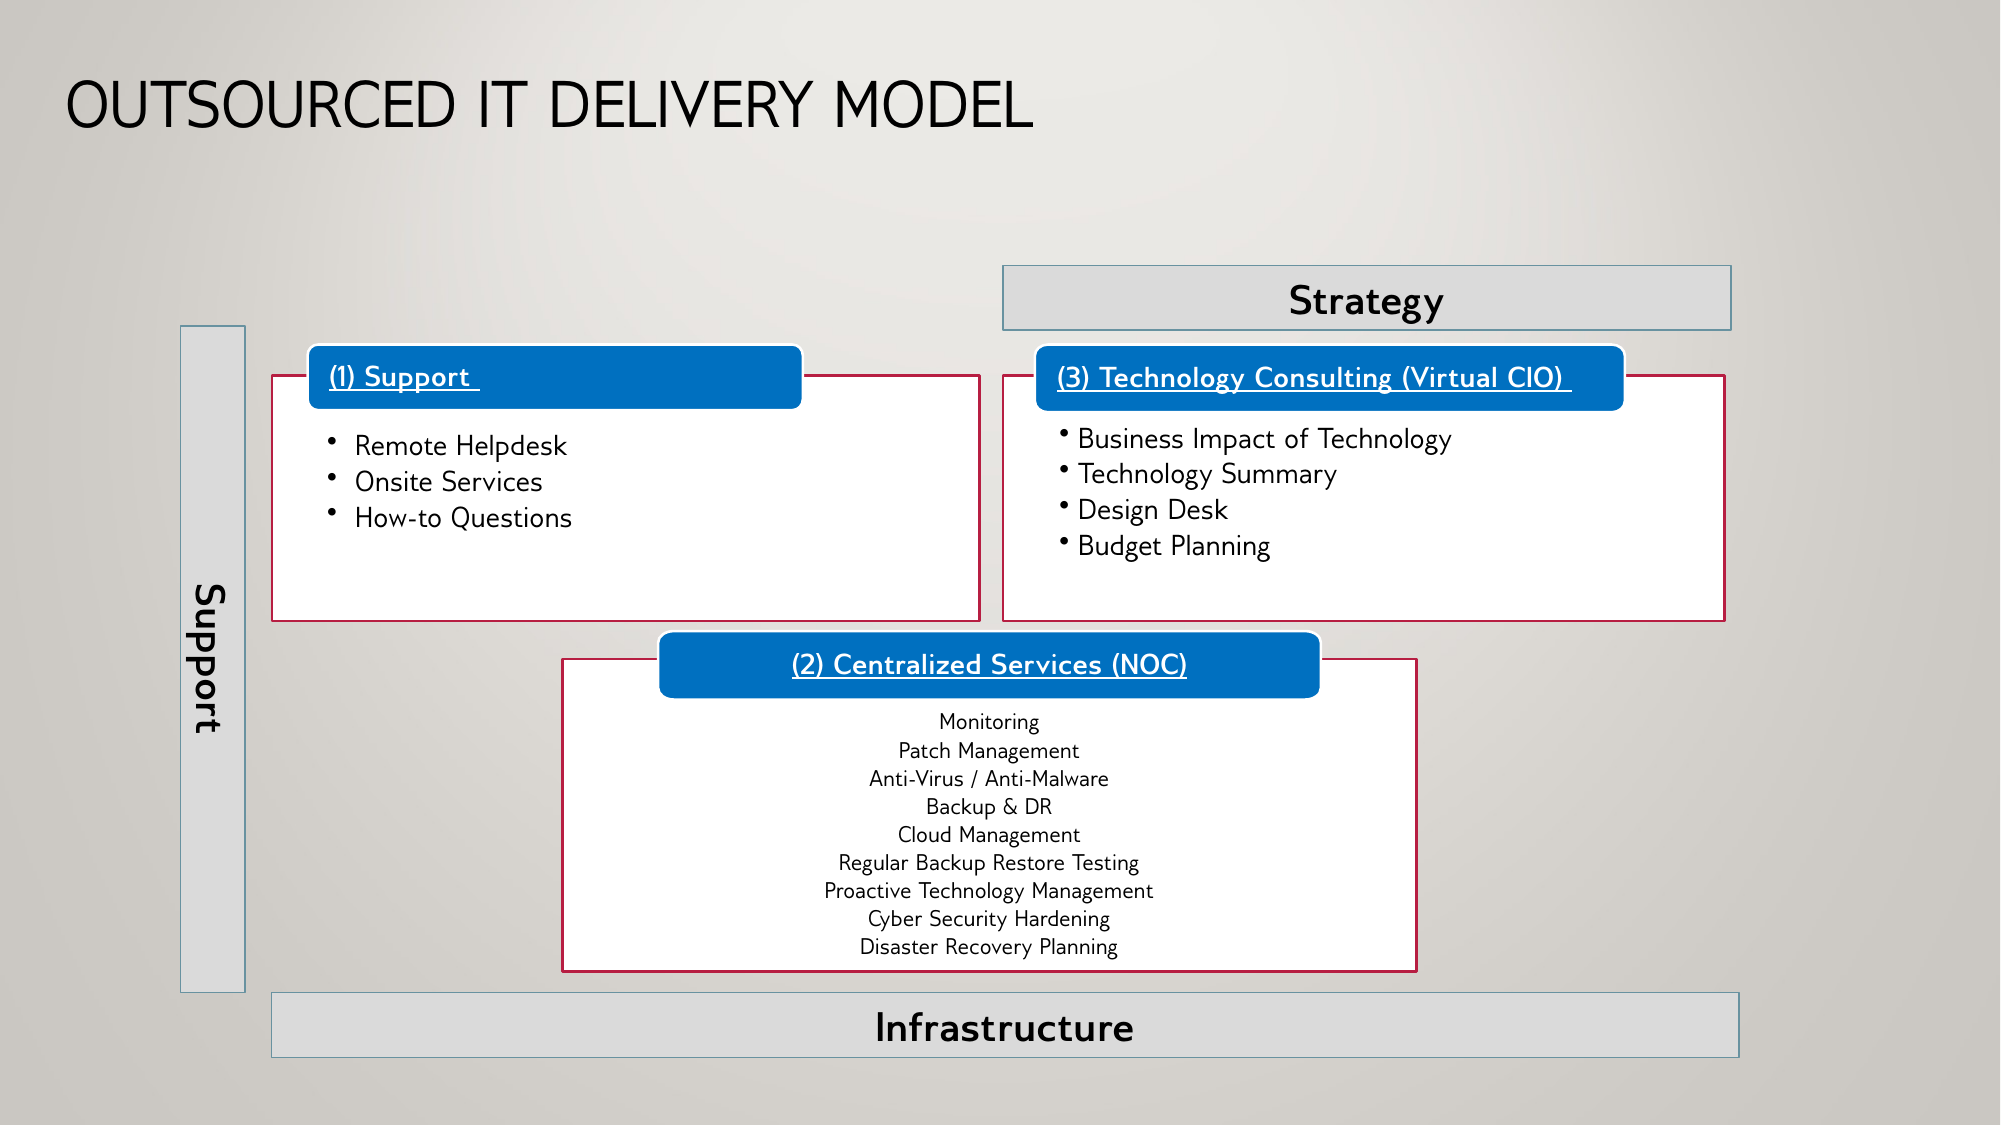

# Outsourced IT Delivery Model
Strategy

(1) Support
Remote Helpdesk
Onsite Services
How-to Questions

(3) Technology Consulting (Virtual CIO)
Business Impact of Technology
Technology Summary
Design Desk
Budget Planning

Support
(2) Centralized Services (NOC)
Monitoring
Patch Management
Anti-Virus / Anti-Malware
Backup & DR
Cloud Management
Regular Backup Restore Testing
Proactive Technology Management
Cyber Security Hardening
Disaster Recovery Planning

Infrastructure